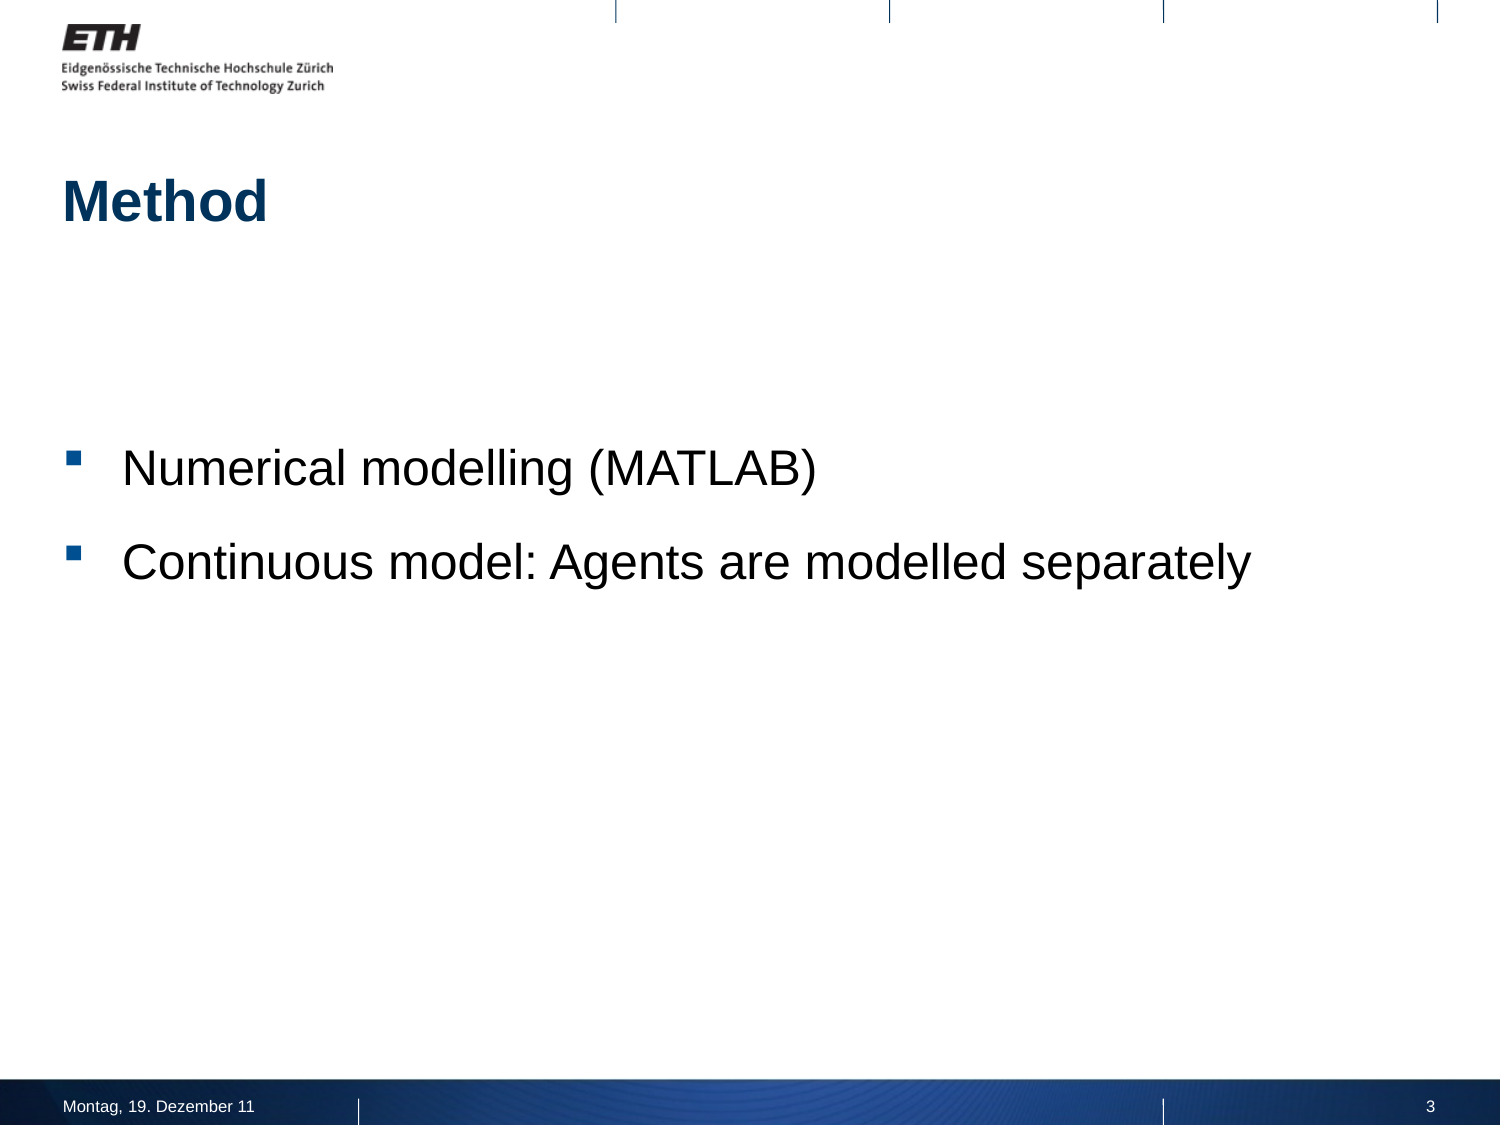

# Method
Numerical modelling (MATLAB)
Continuous model: Agents are modelled separately
Montag, 19. Dezember 11
3